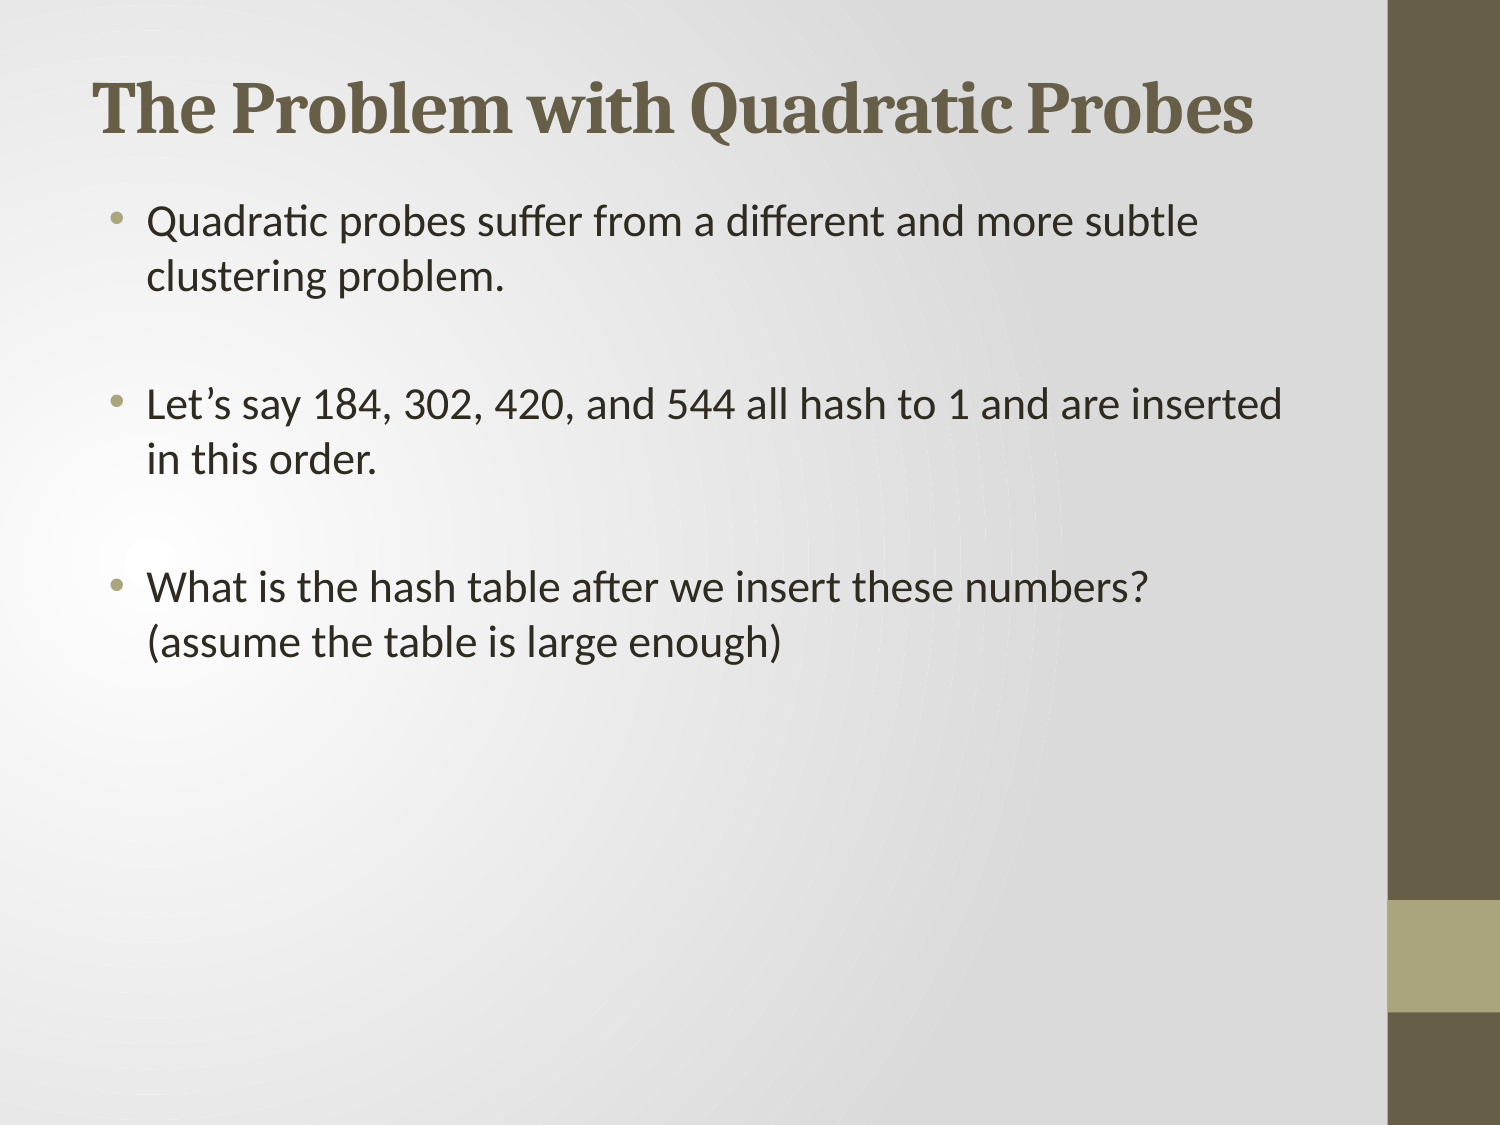

# The Problem with Quadratic Probes
Quadratic probes suffer from a different and more subtle clustering problem.

Let’s say 184, 302, 420, and 544 all hash to 1 and are inserted in this order.

What is the hash table after we insert these numbers? (assume the table is large enough)